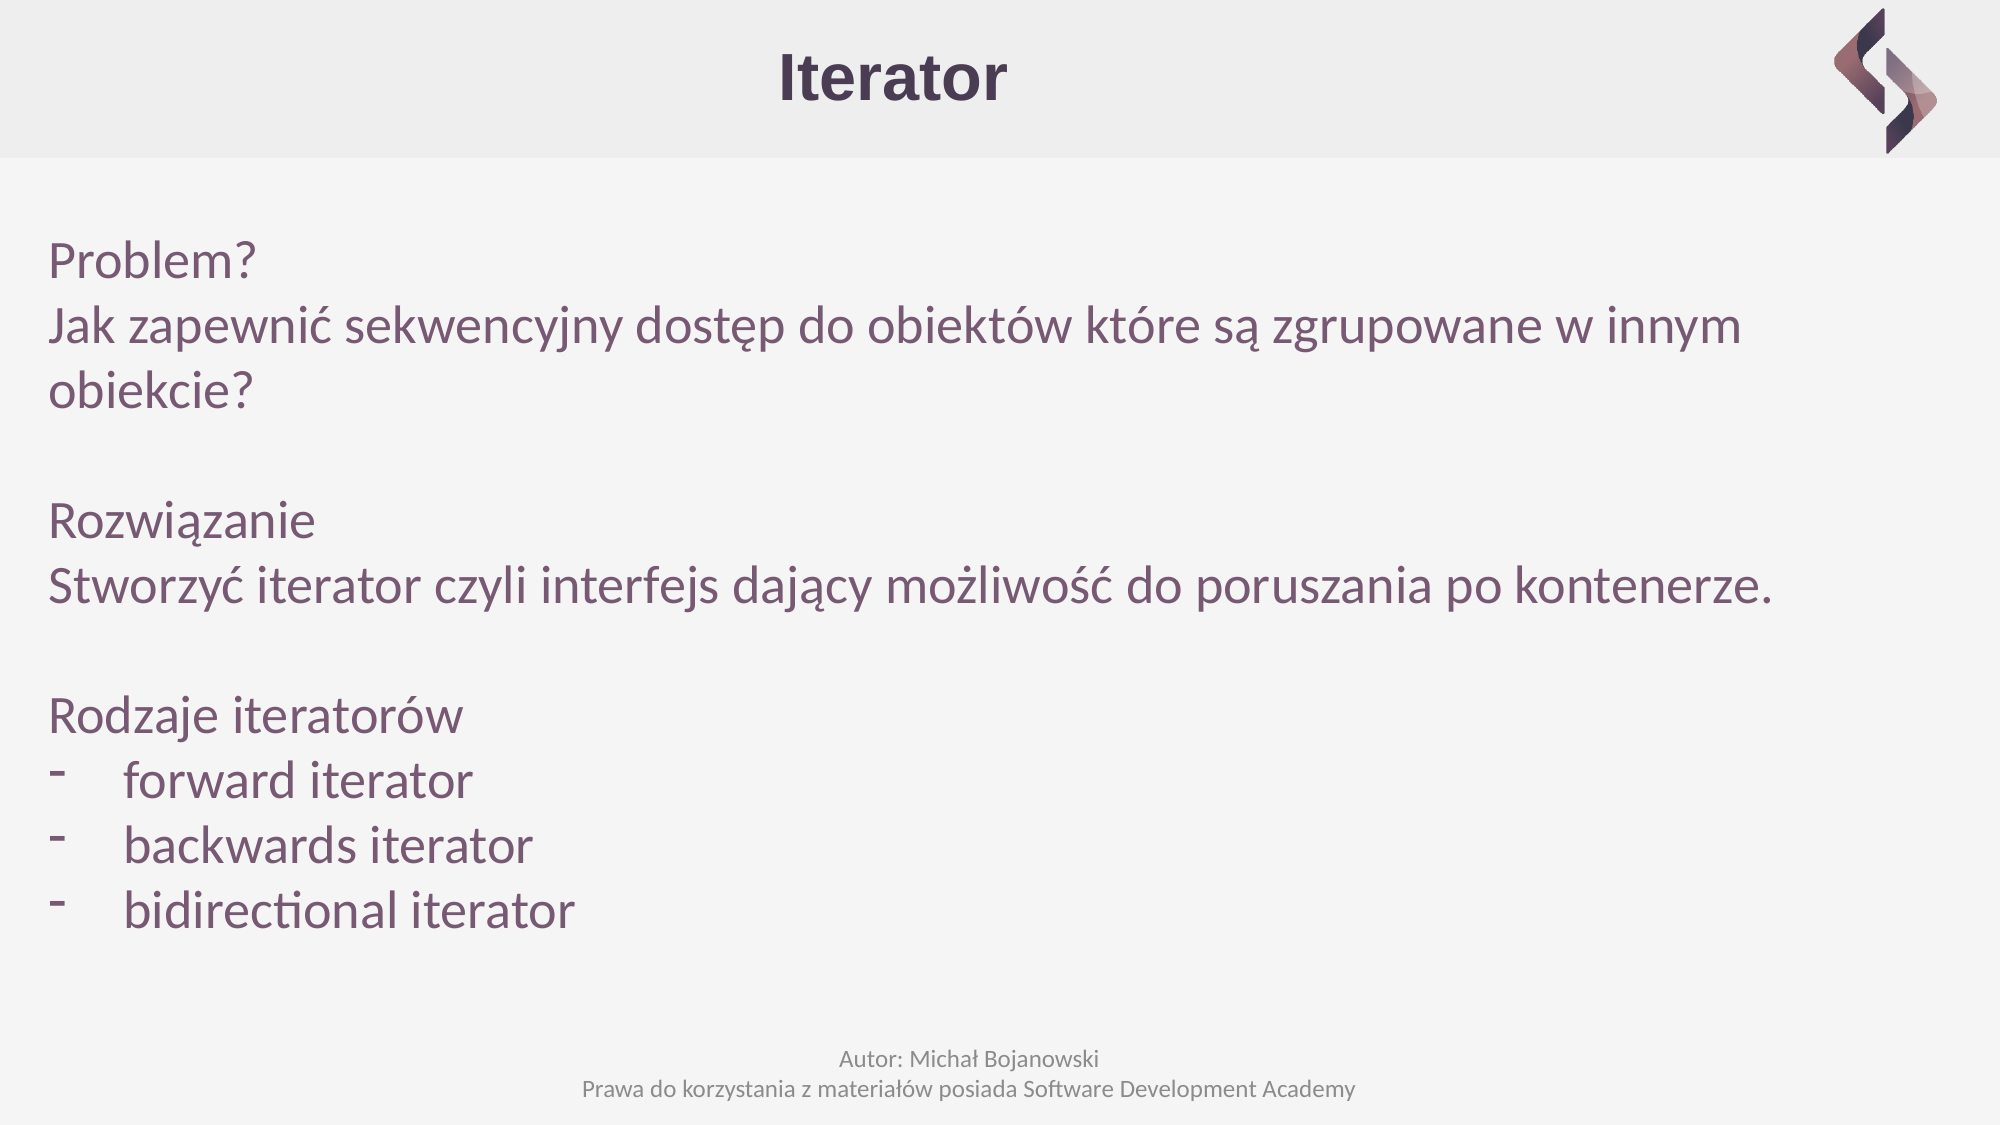

# Iterator
Problem?
Jak zapewnić sekwencyjny dostęp do obiektów które są zgrupowane w innym obiekcie?

Rozwiązanie
Stworzyć iterator czyli interfejs dający możliwość do poruszania po kontenerze.

Rodzaje iteratorów
forward iterator
backwards iterator
bidirectional iterator
Autor: Michał Bojanowski
Prawa do korzystania z materiałów posiada Software Development Academy